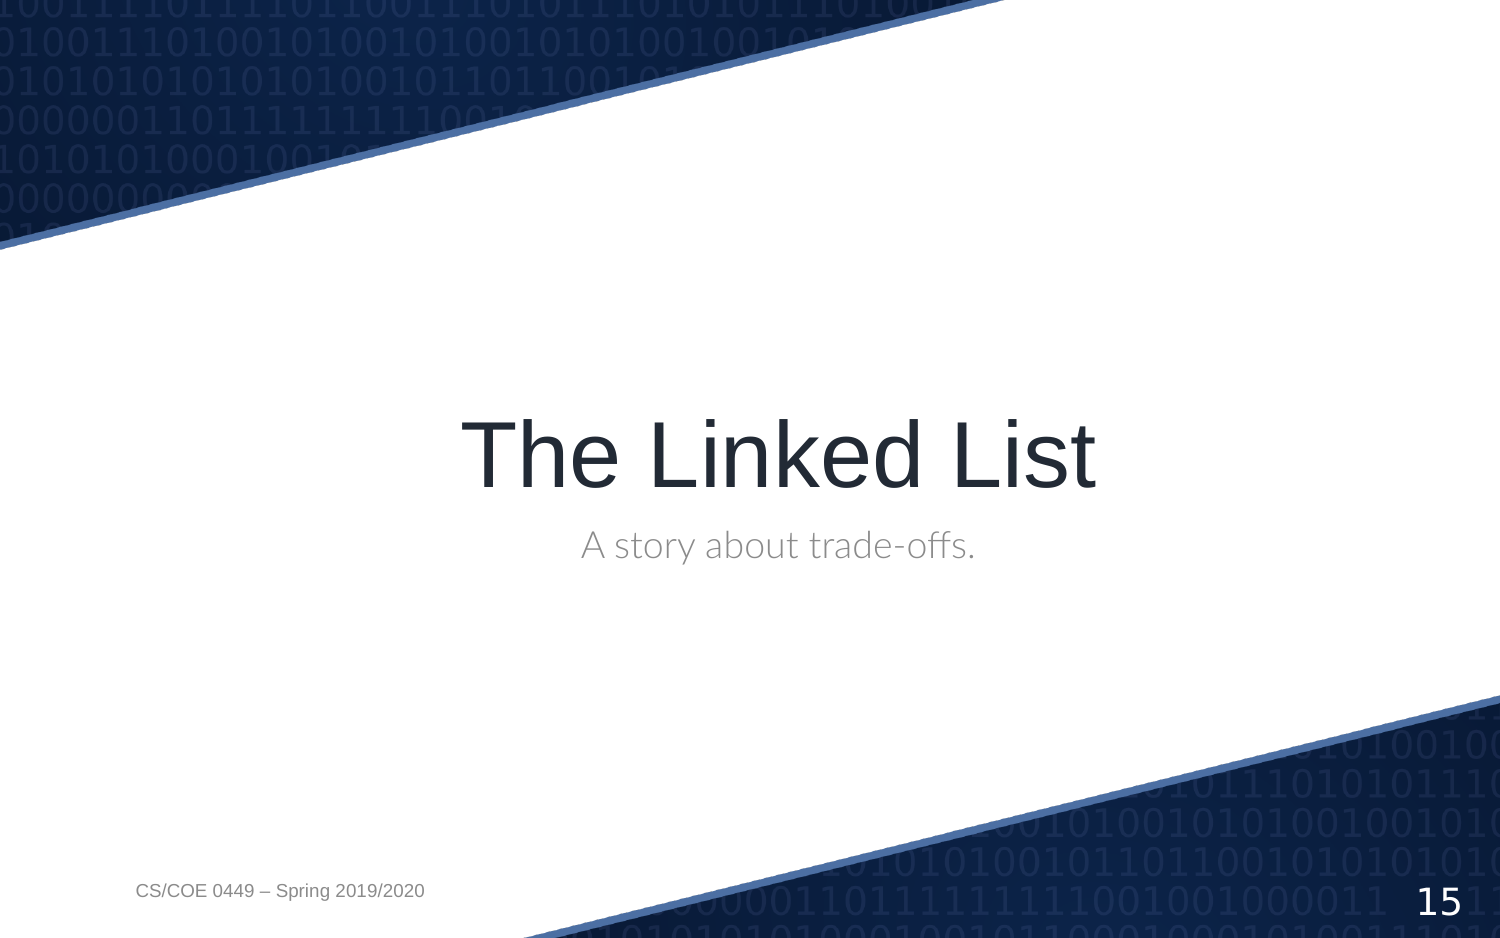

# The Linked List
A story about trade-offs.
CS/COE 0449 – Spring 2019/2020
15